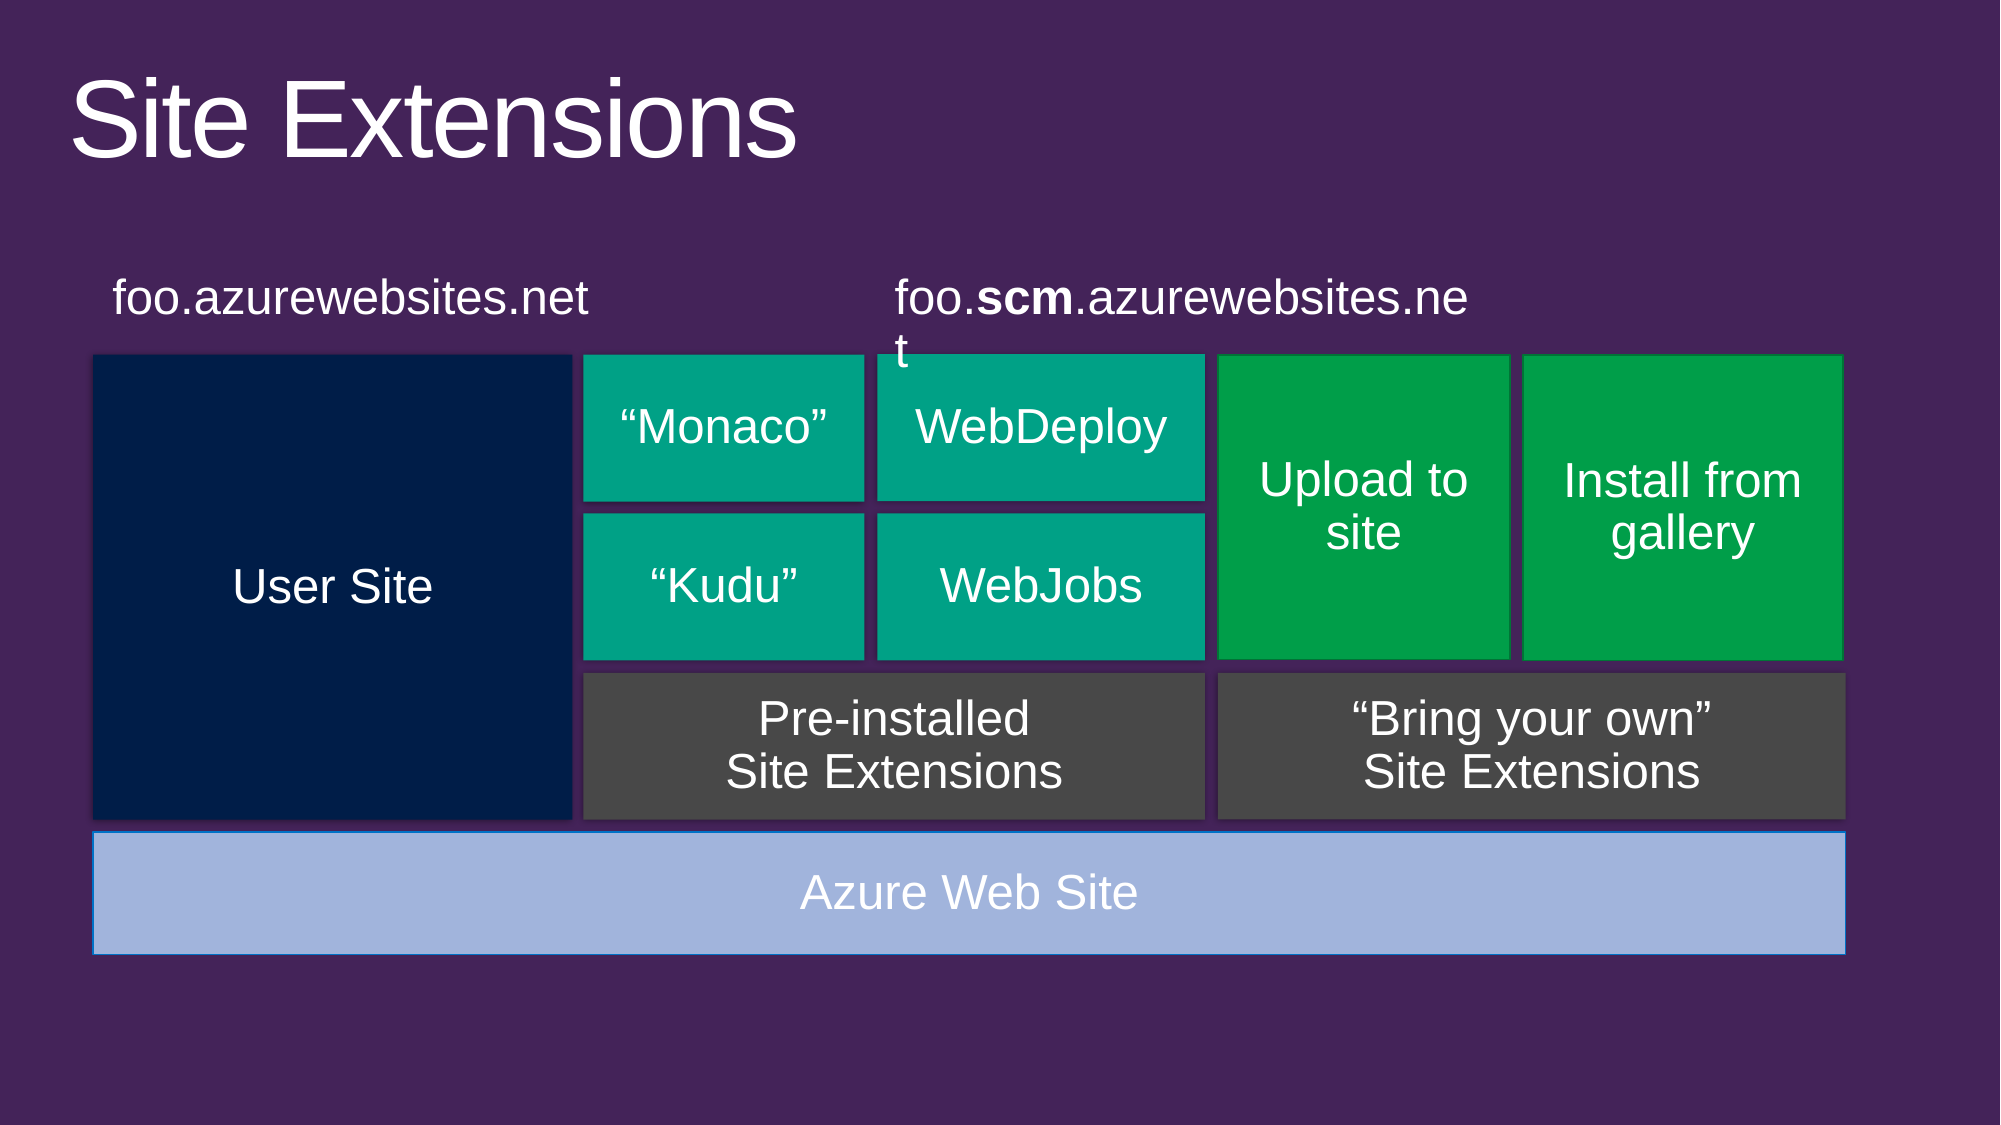

# Site Extensions
foo.azurewebsites.net
foo.scm.azurewebsites.net
WebDeploy
User Site
“Monaco”
Upload to site
Install from gallery
“Kudu”
WebJobs
Pre-installed
Site Extensions
“Bring your own”
Site Extensions
Azure Web Site